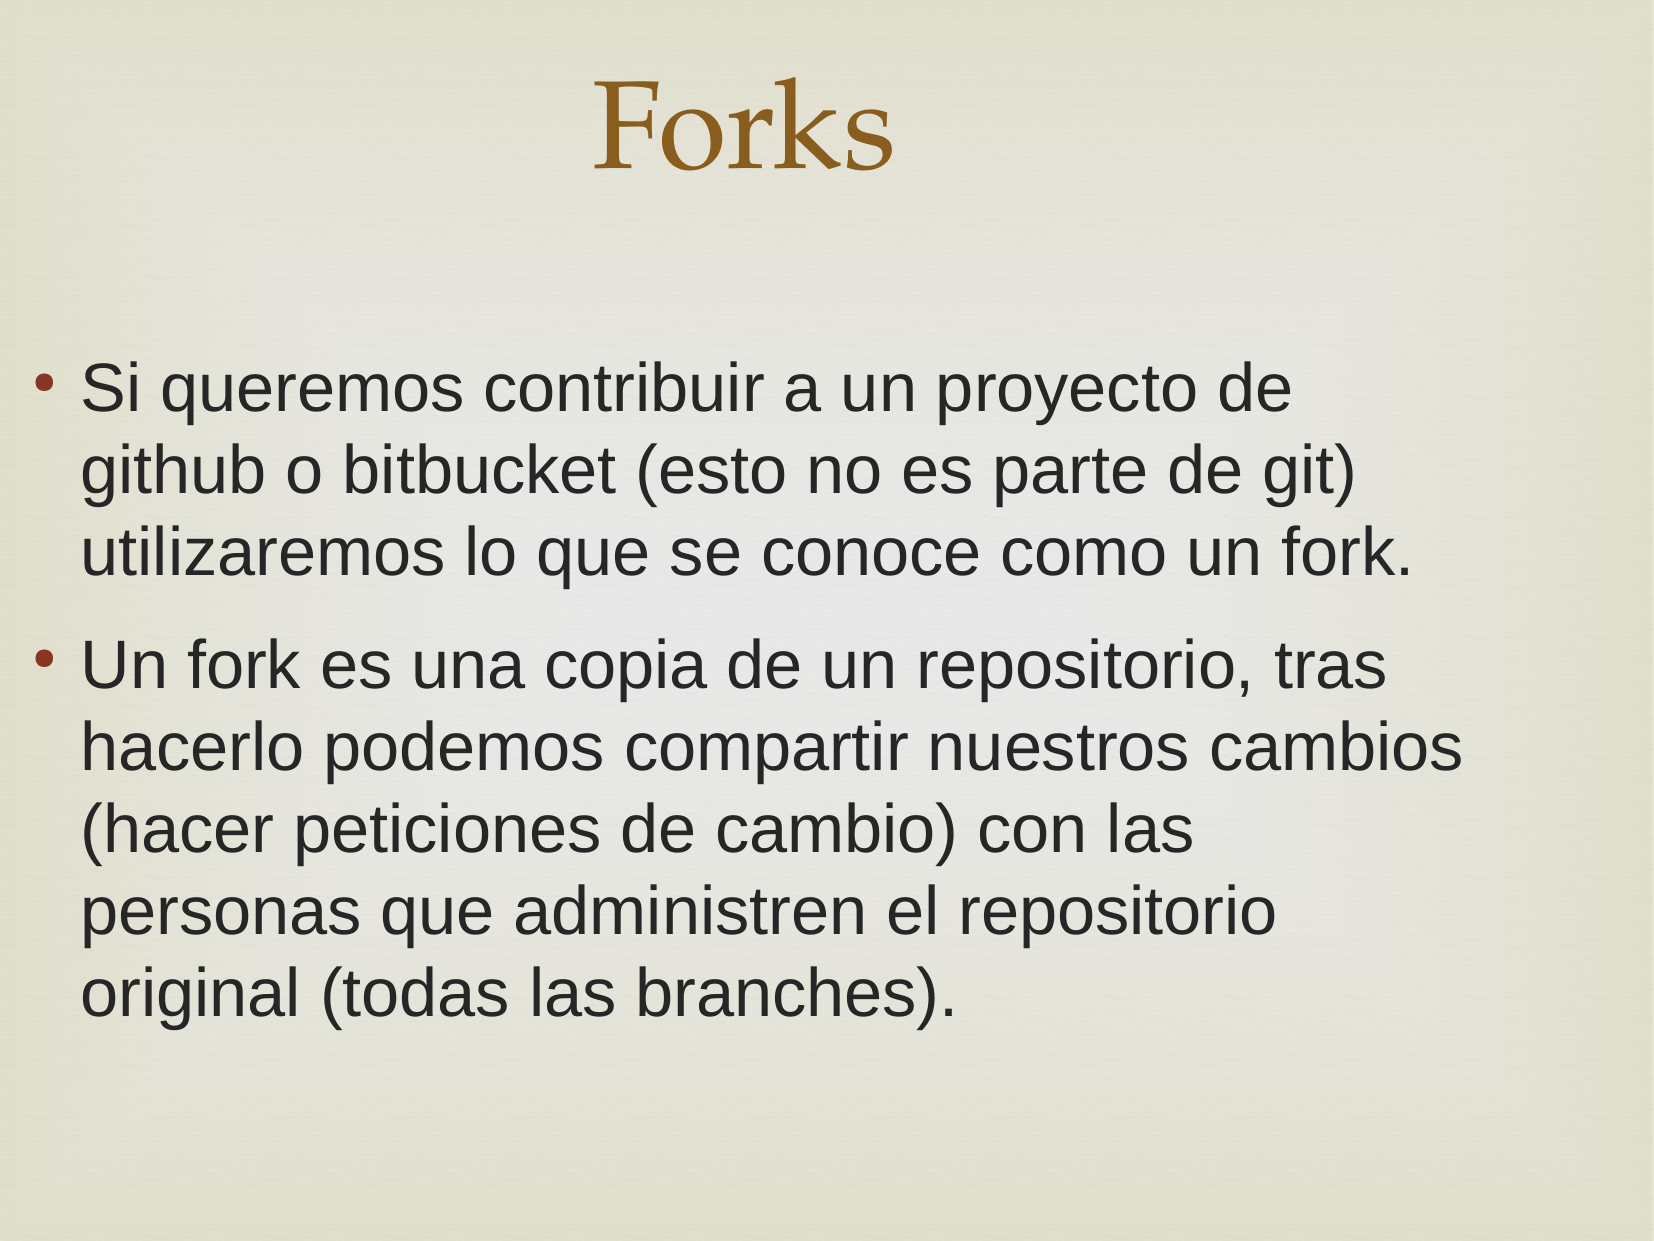

Forks
Si queremos contribuir a un proyecto de github o bitbucket (esto no es parte de git) utilizaremos lo que se conoce como un fork.
Un fork es una copia de un repositorio, tras hacerlo podemos compartir nuestros cambios (hacer peticiones de cambio) con las personas que administren el repositorio original (todas las branches).